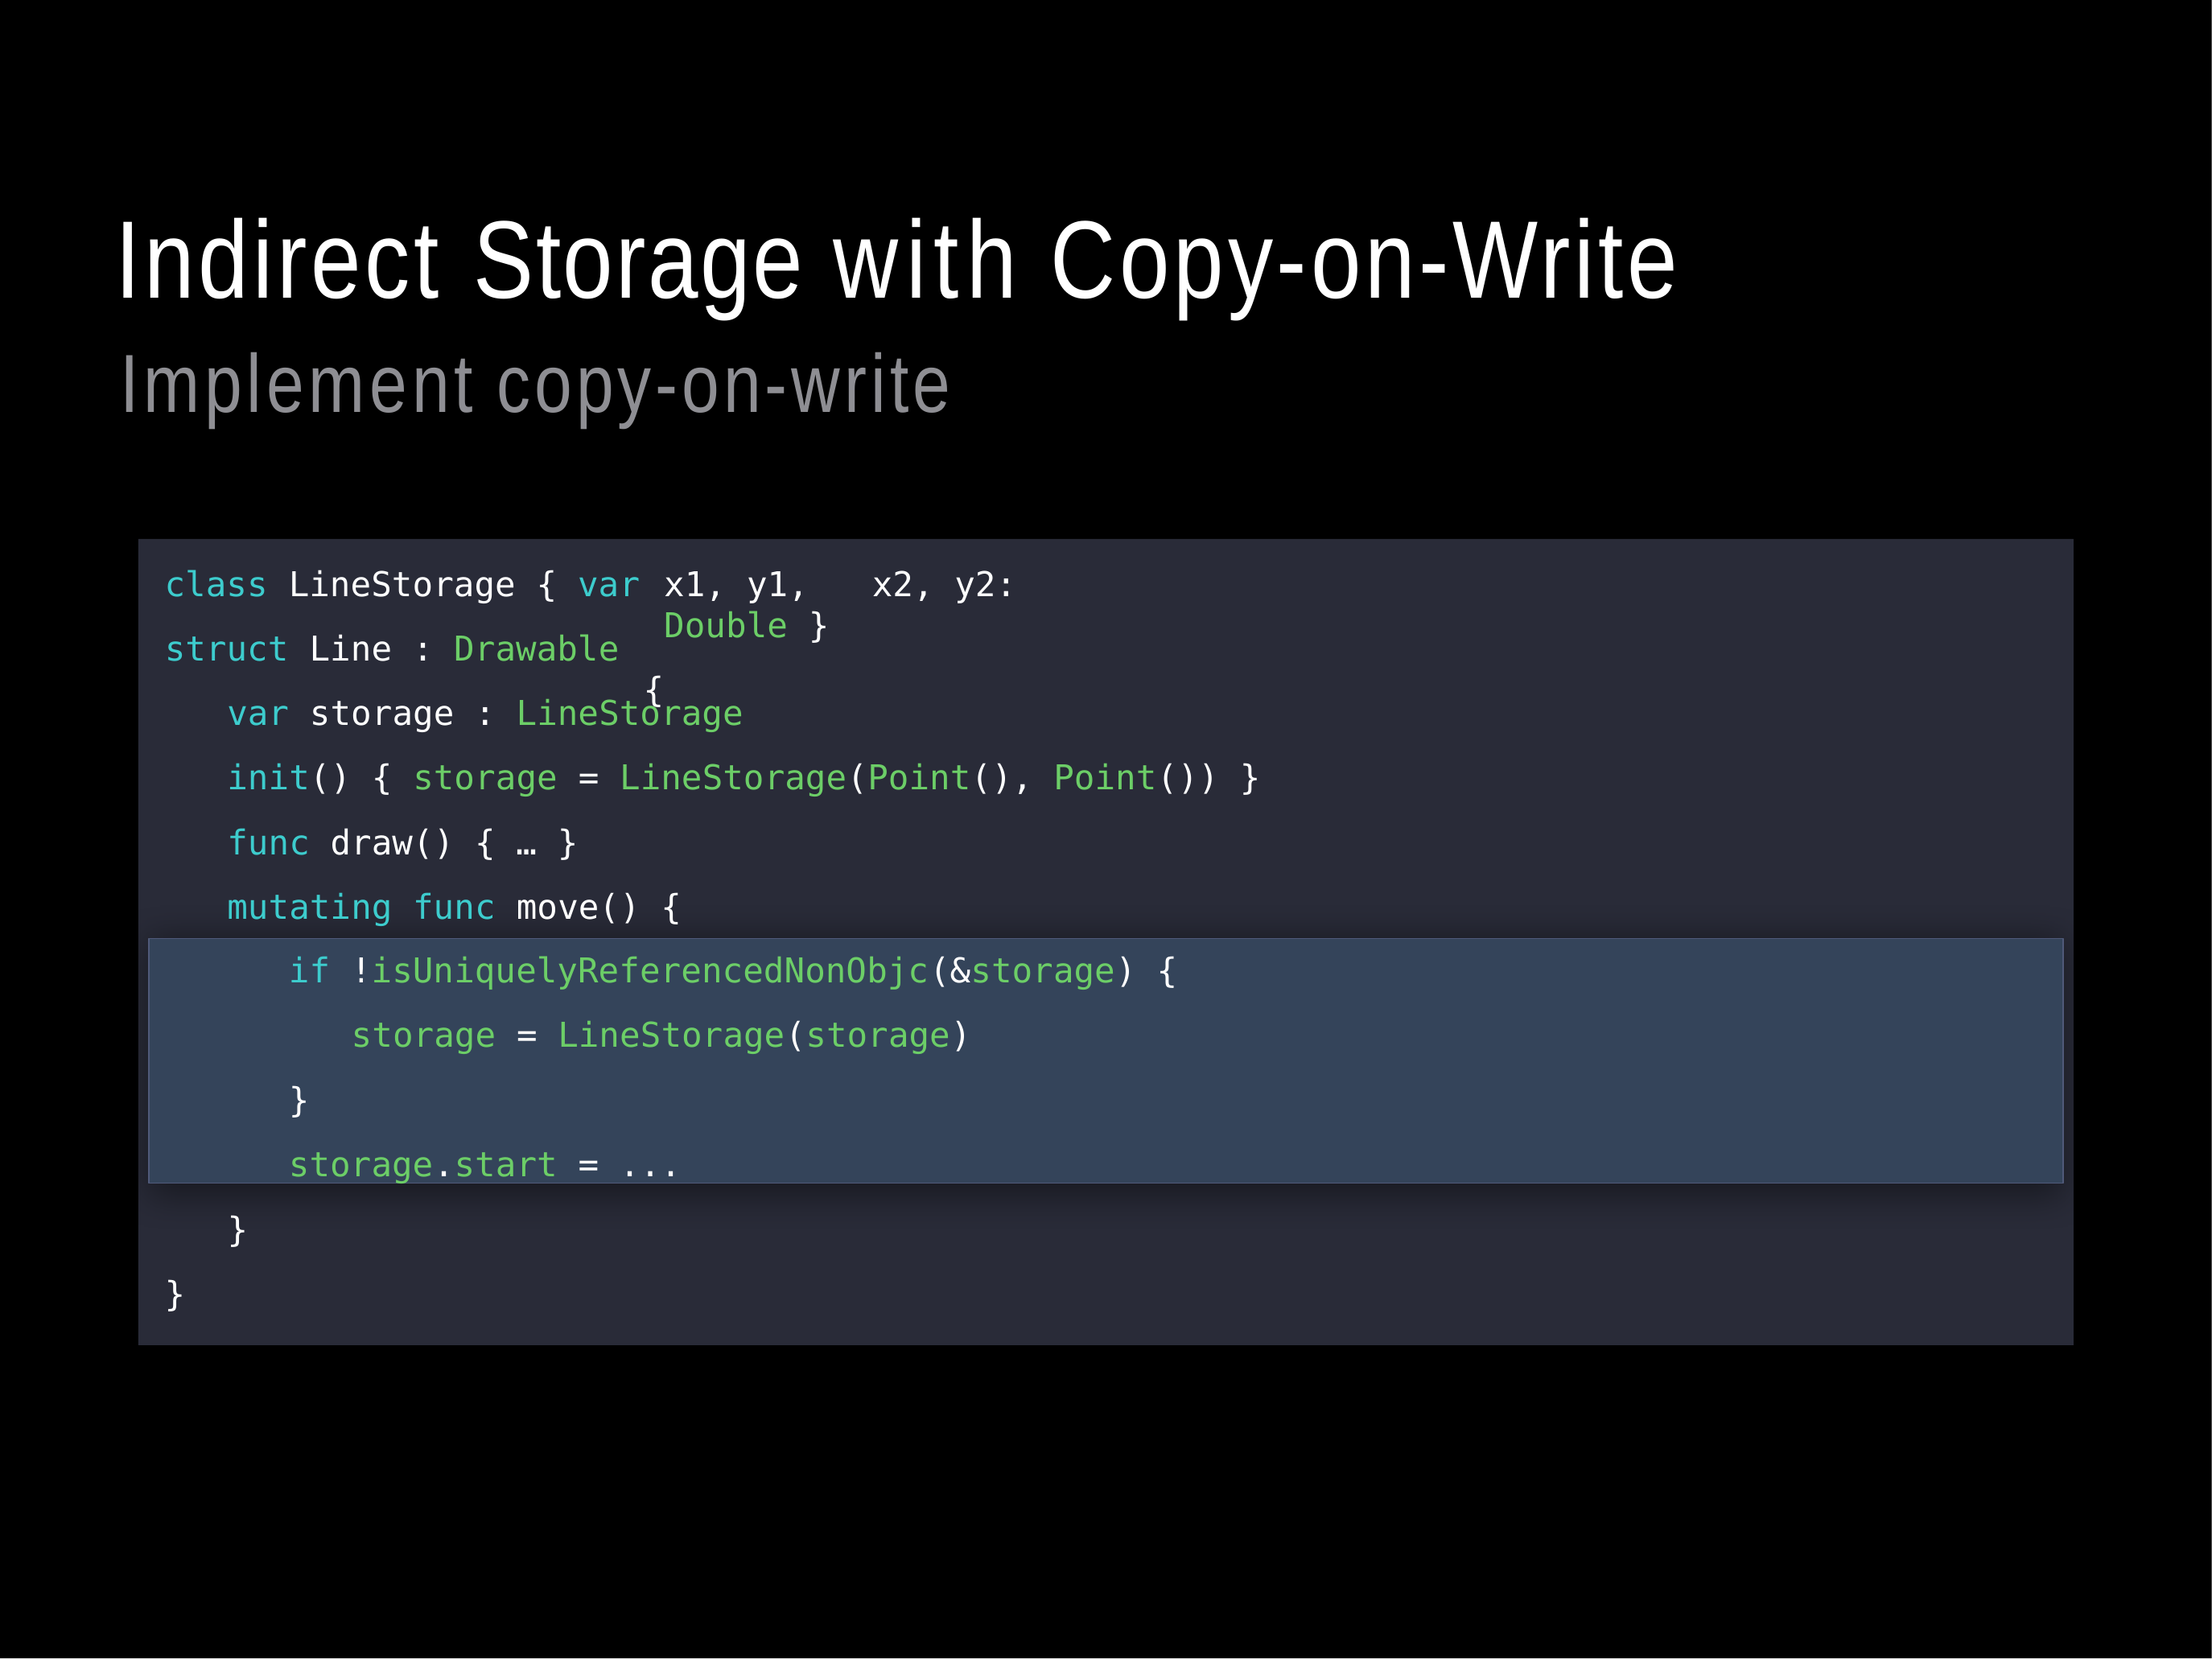

# Indirect Storage with Copy-on-Write
Implement copy-on-write

class LineStorage { var
x1, y1,	x2, y2: Double }
{
struct Line : Drawable
var storage : LineStorage
init() { storage = LineStorage(Point(), Point()) }
func draw() { … }  mutating func move() {

if !isUniquelyReferencedNonObjc(&storage) {
storage = LineStorage(storage)
}
storage.start = ...
}
}